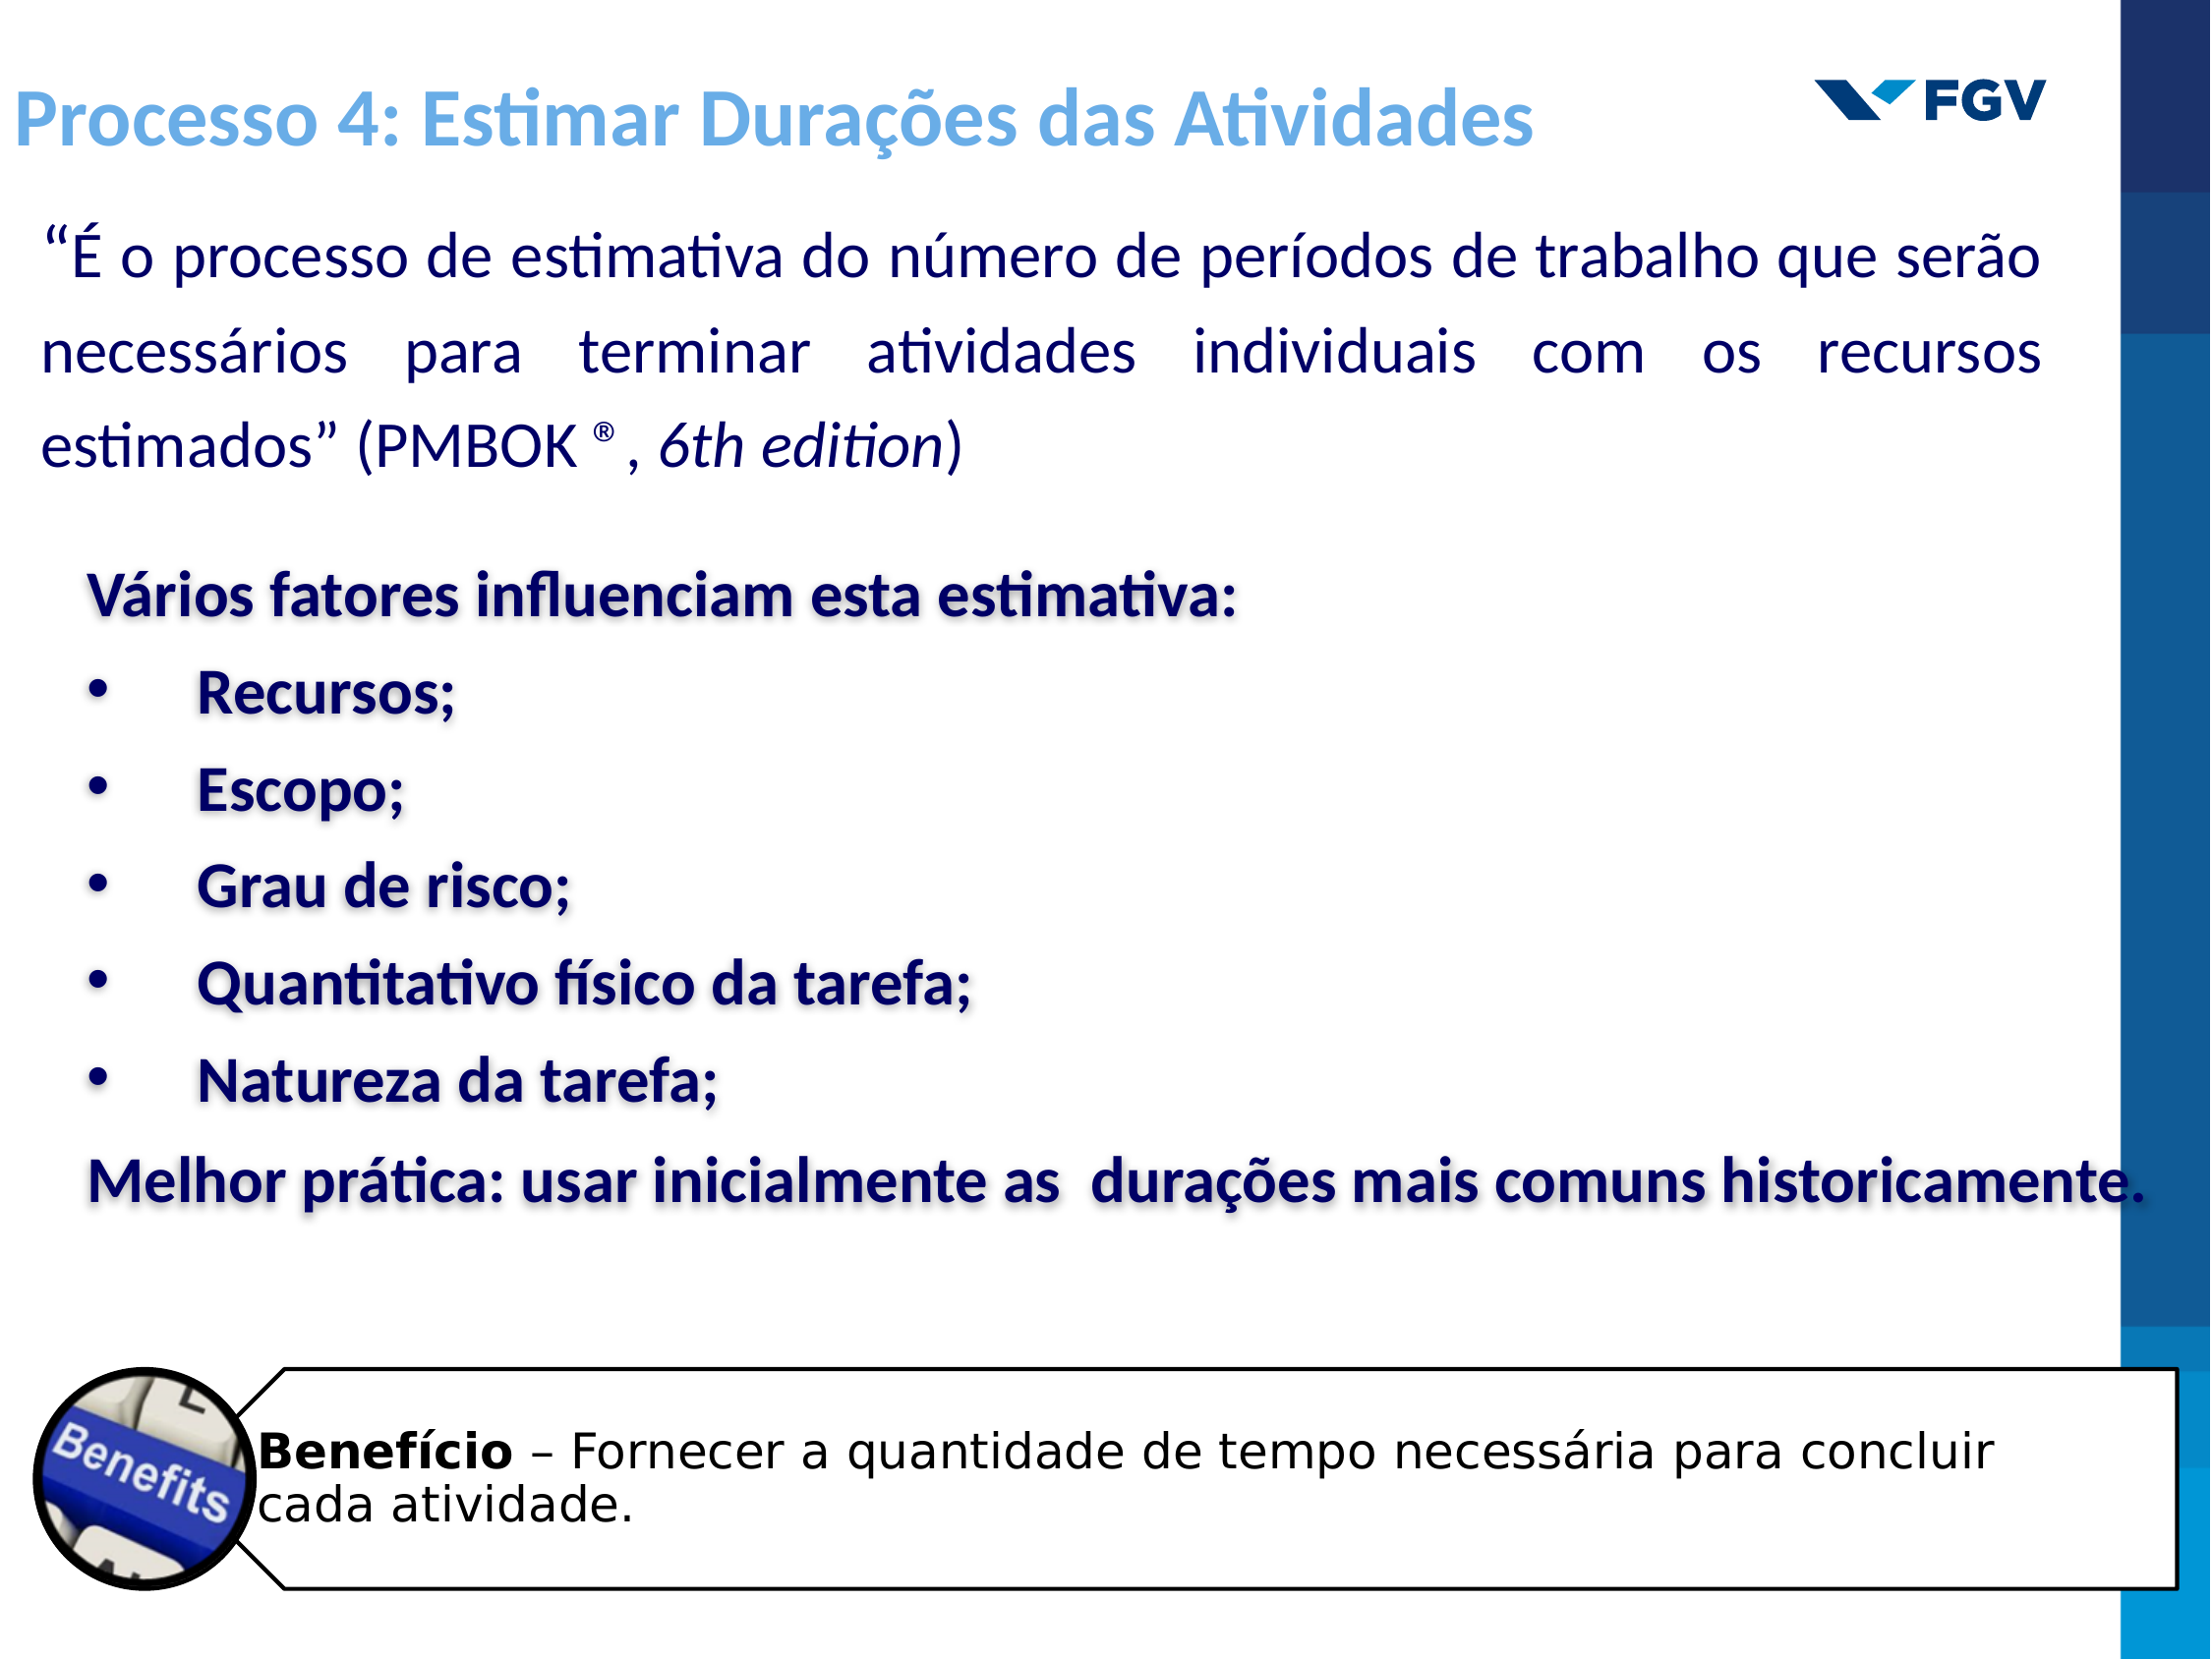

Processo 4: Estimar Durações das Atividades
“É o processo de estimativa do número de períodos de trabalho que serão necessários para terminar atividades individuais com os recursos estimados” (PMBOK ®, 6th edition)

Vários fatores influenciam esta estimativa:
Recursos;
Escopo;
Grau de risco;
Quantitativo físico da tarefa;
Natureza da tarefa;
Melhor prática: usar inicialmente as  durações mais comuns historicamente.
Benefício – Fornecer a quantidade de tempo necessária para concluir cada atividade.